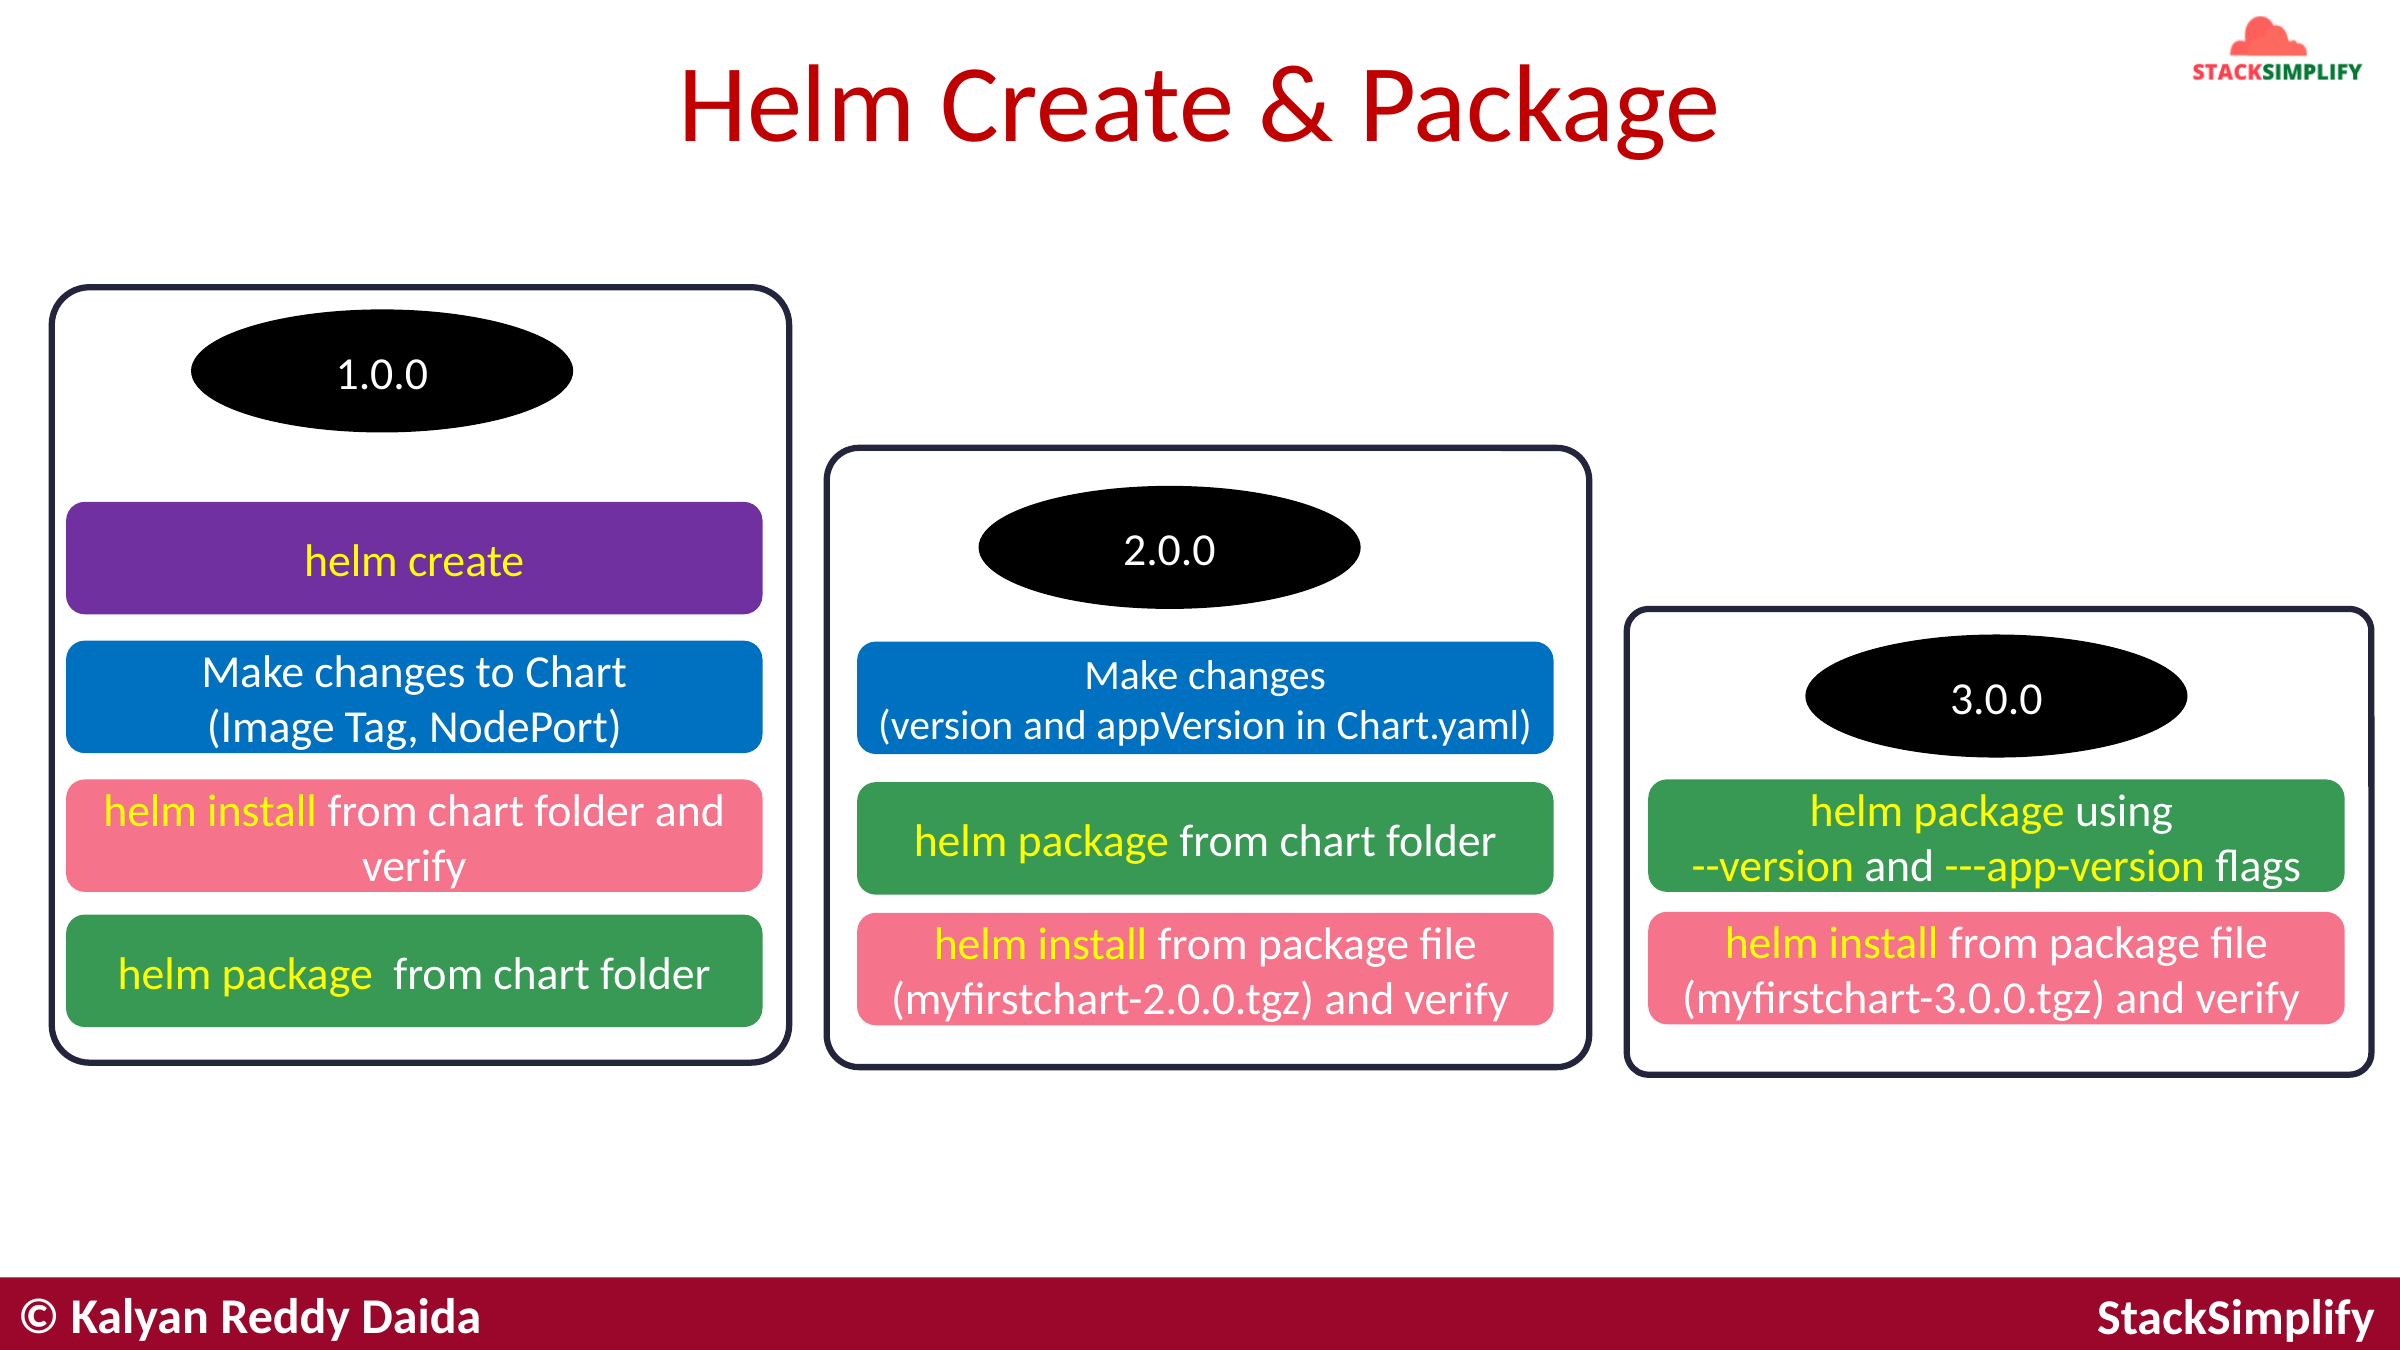

# Helm Create & Package

1.0.0

2.0.0
helm create

3.0.0
Make changes to Chart
(Image Tag, NodePort)
Make changes
(version and appVersion in Chart.yaml)
helm install from chart folder and verify
helm package using
--version and ---app-version flags
helm package from chart folder
helm install from package file (myfirstchart-3.0.0.tgz) and verify
helm install from package file (myfirstchart-2.0.0.tgz) and verify
helm package  from chart folder
© Kalyan Reddy Daida